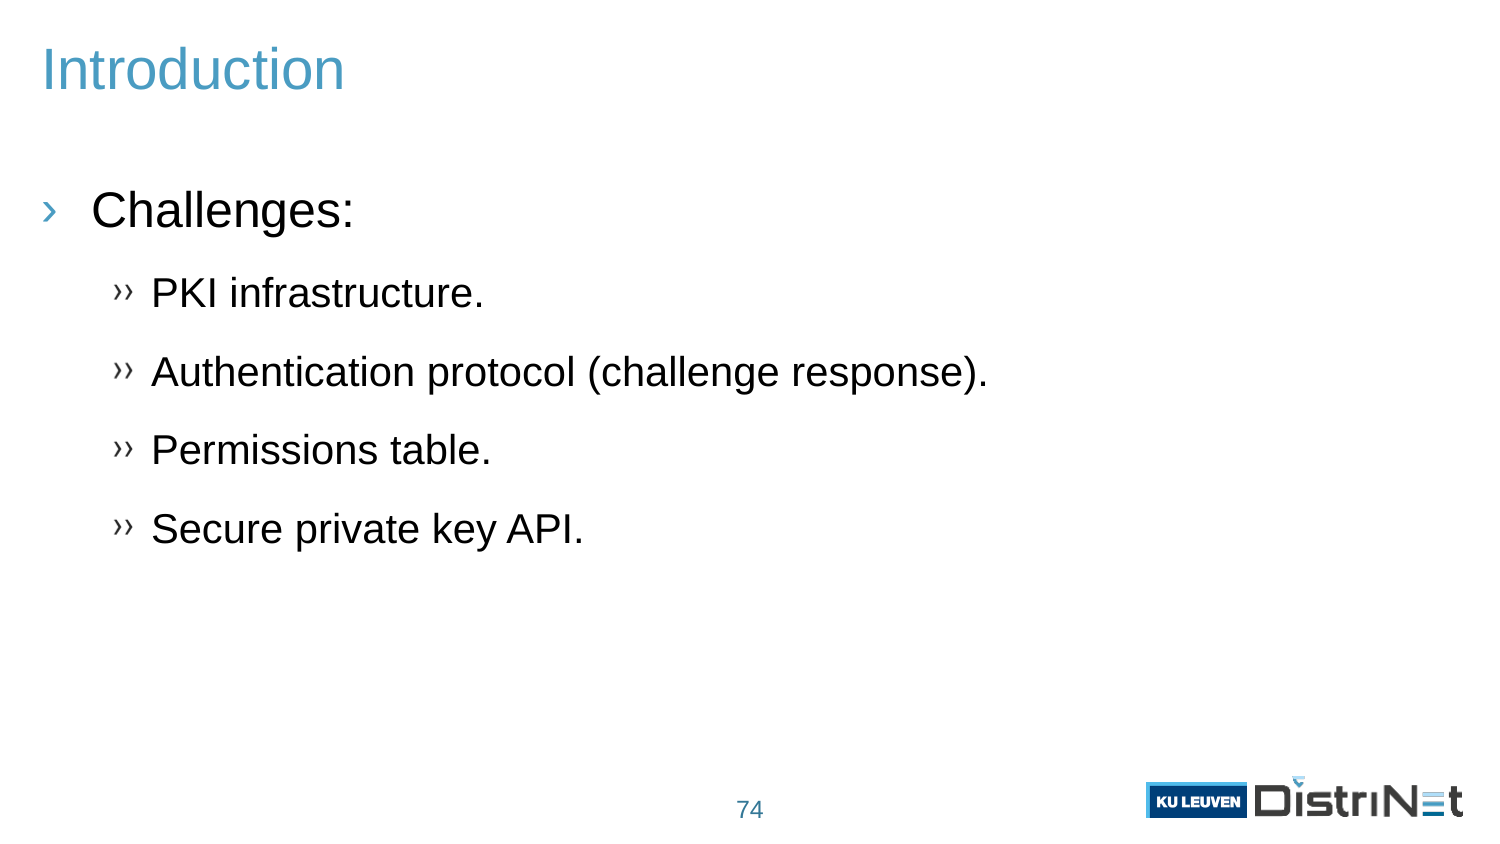

# Introduction
Challenges:
PKI infrastructure.
Authentication protocol (challenge response).
Permissions table.
Secure private key API.
74